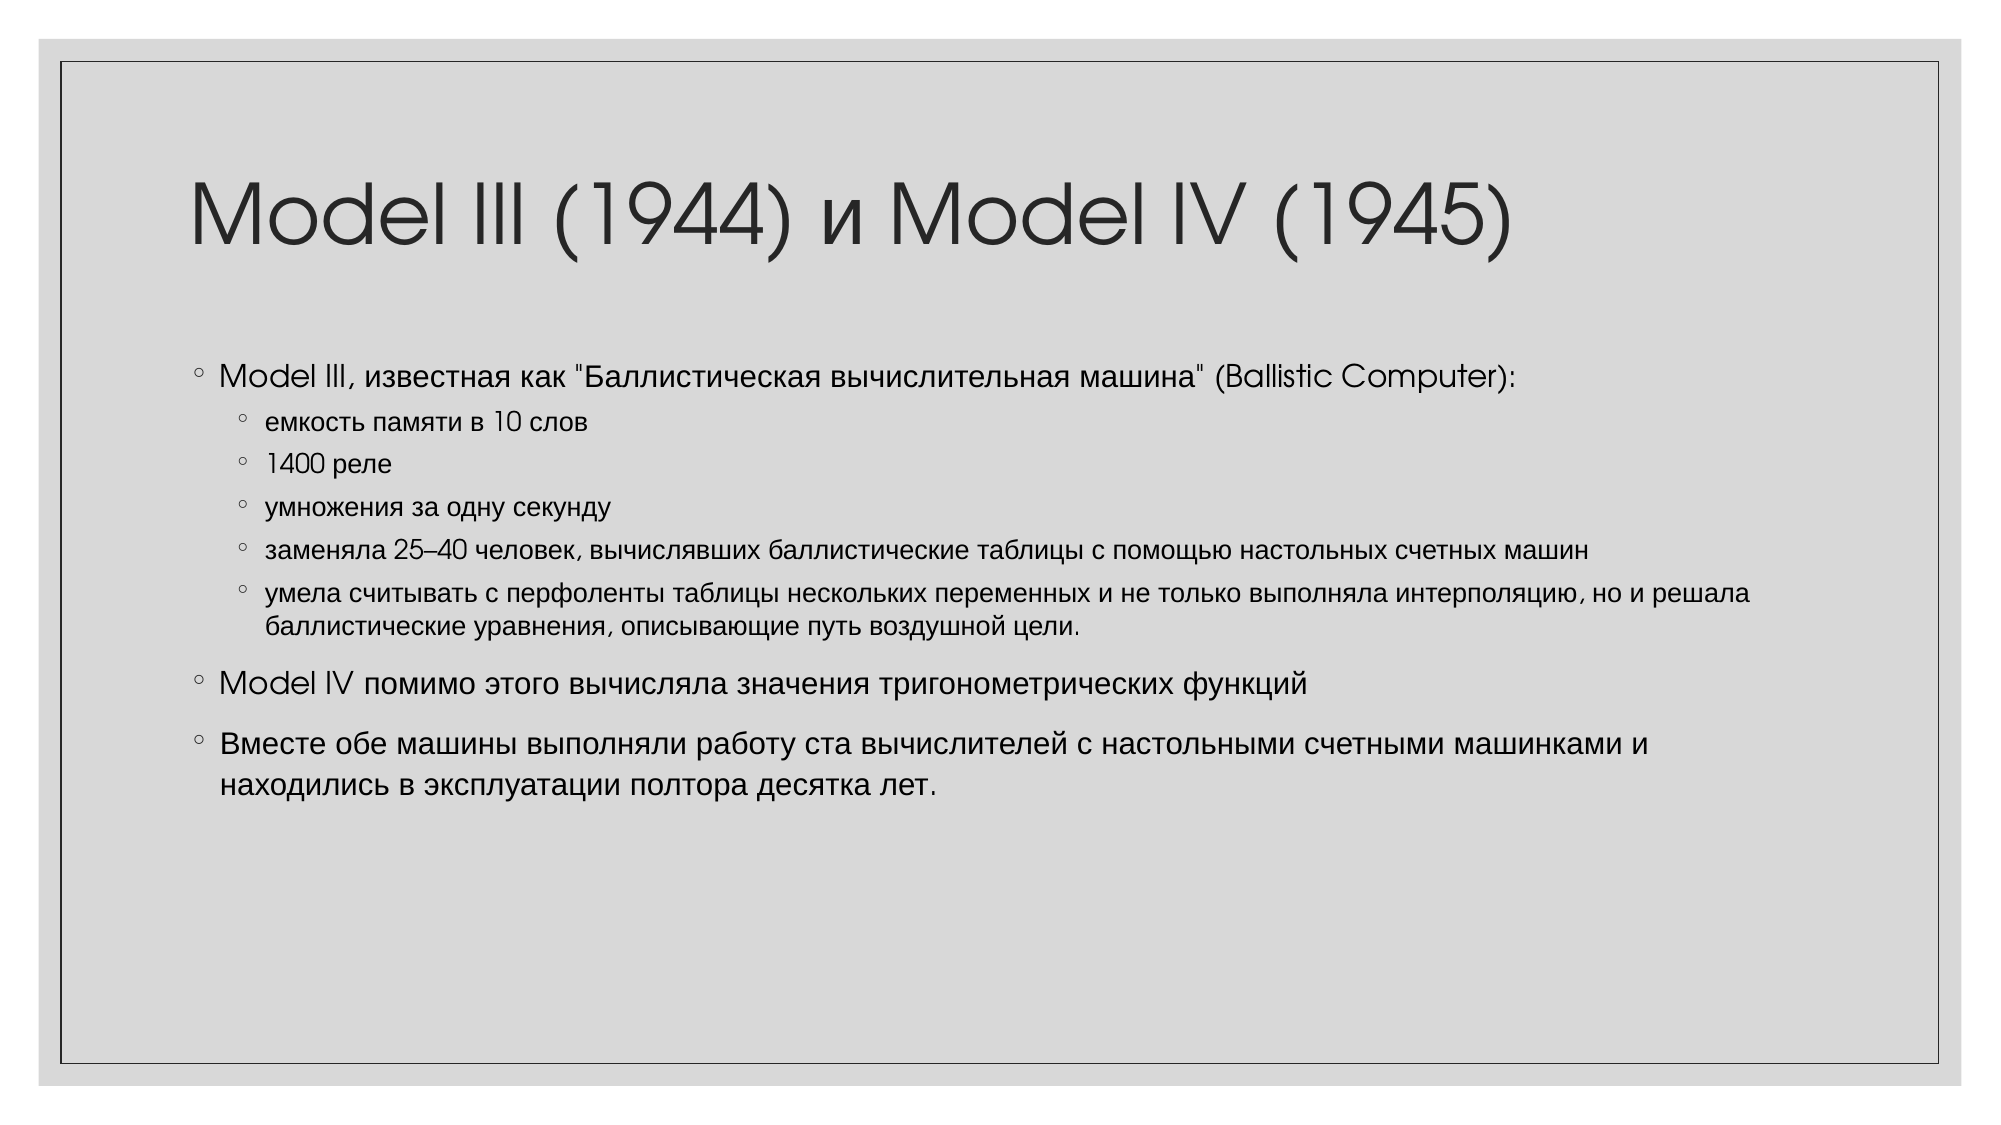

# Model III (1944) и Model IV (1945)
Model III, известная как "Баллистическая вычислительная машина" (Ballistic Computer):
емкость памяти в 10 слов
1400 реле
умножения за одну секунду
заменяла 25–40 человек, вычислявших баллистические таблицы с помощью настольных счетных машин
умела считывать с перфоленты таблицы нескольких переменных и не только выполняла интерполяцию, но и решала баллистические уравнения, описывающие путь воздушной цели.
Model IV помимо этого вычисляла значения тригонометрических функций
Вместе обе машины выполняли работу ста вычислителей с настольными счетными машинками и находились в эксплуатации полтора десятка лет.